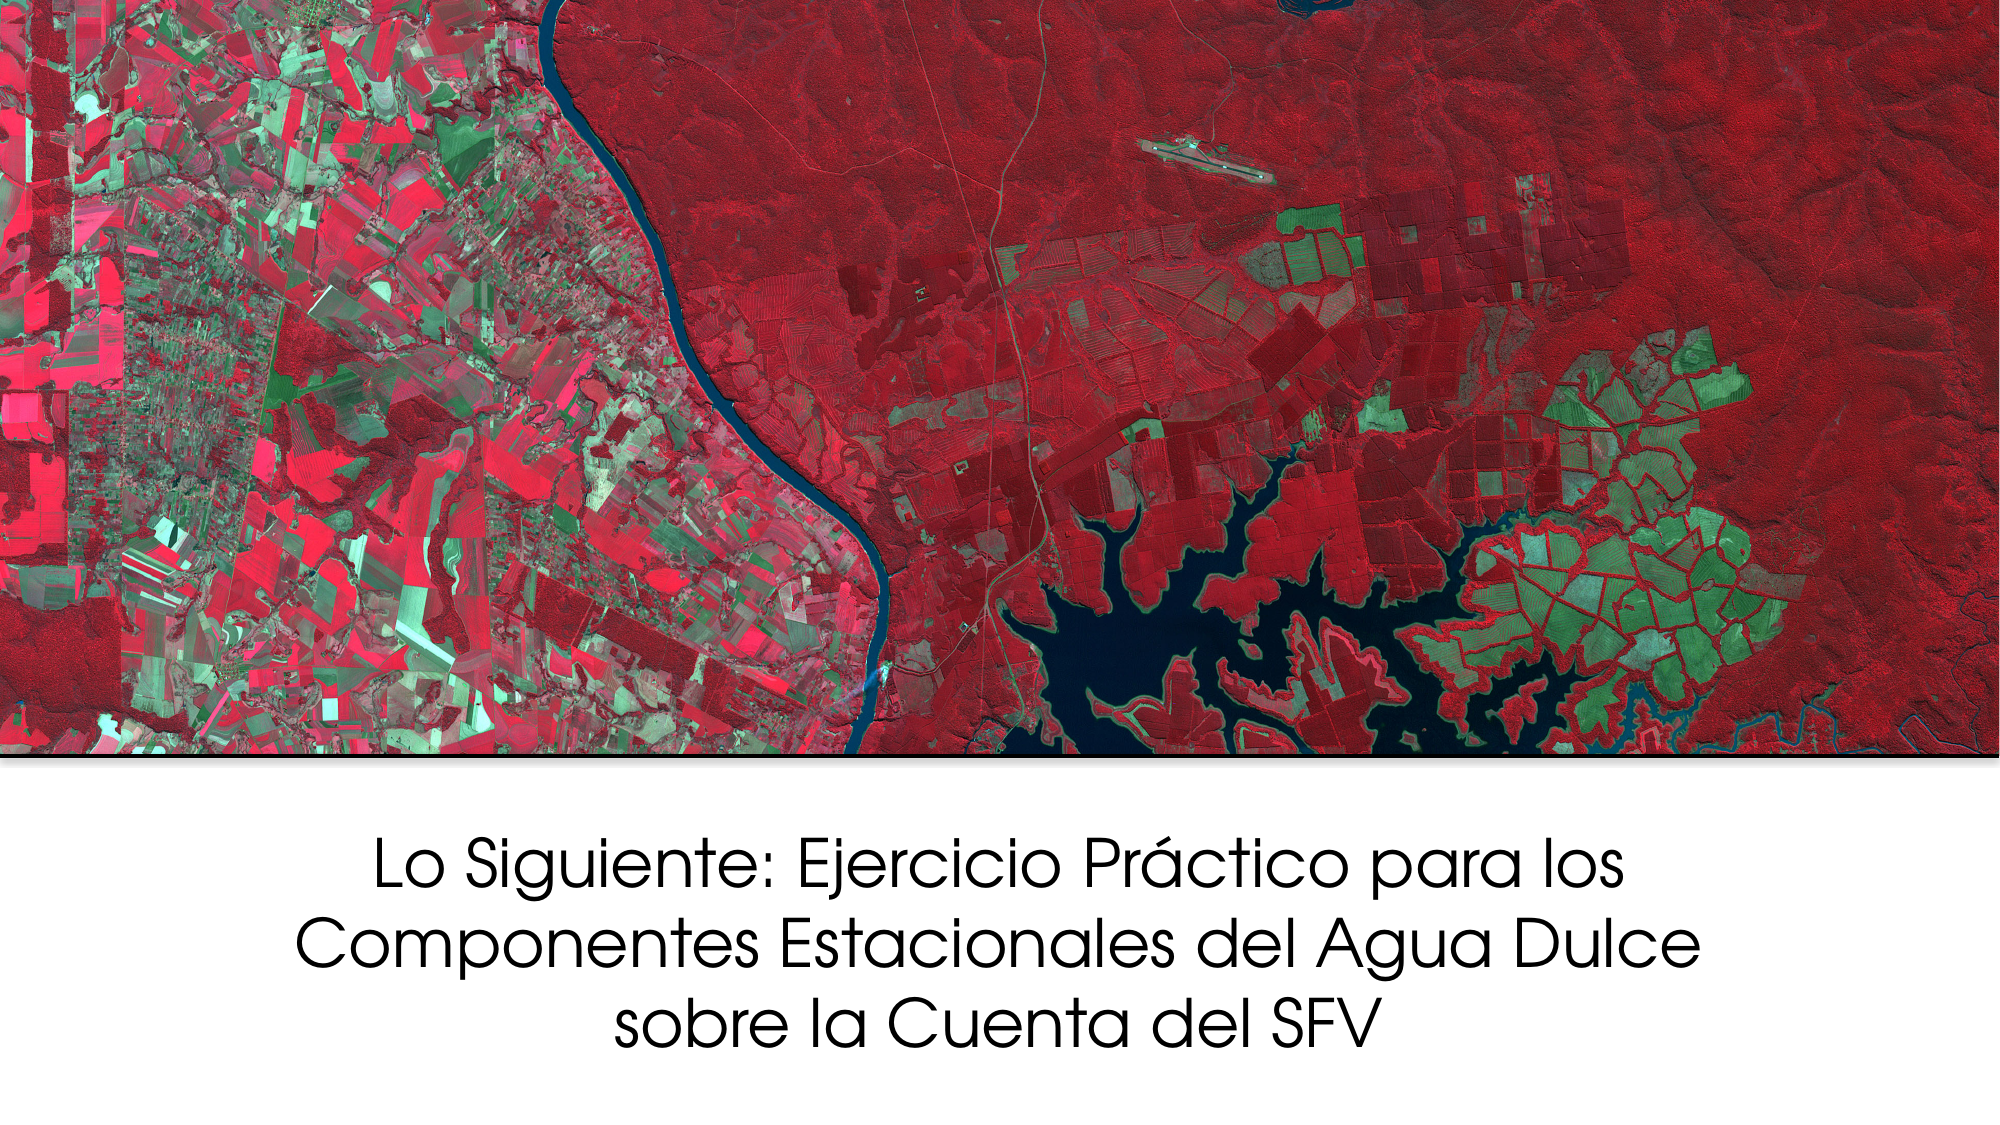

# Lo Siguiente: Ejercicio Práctico para los Componentes Estacionales del Agua Dulce sobre la Cuenta del SFV